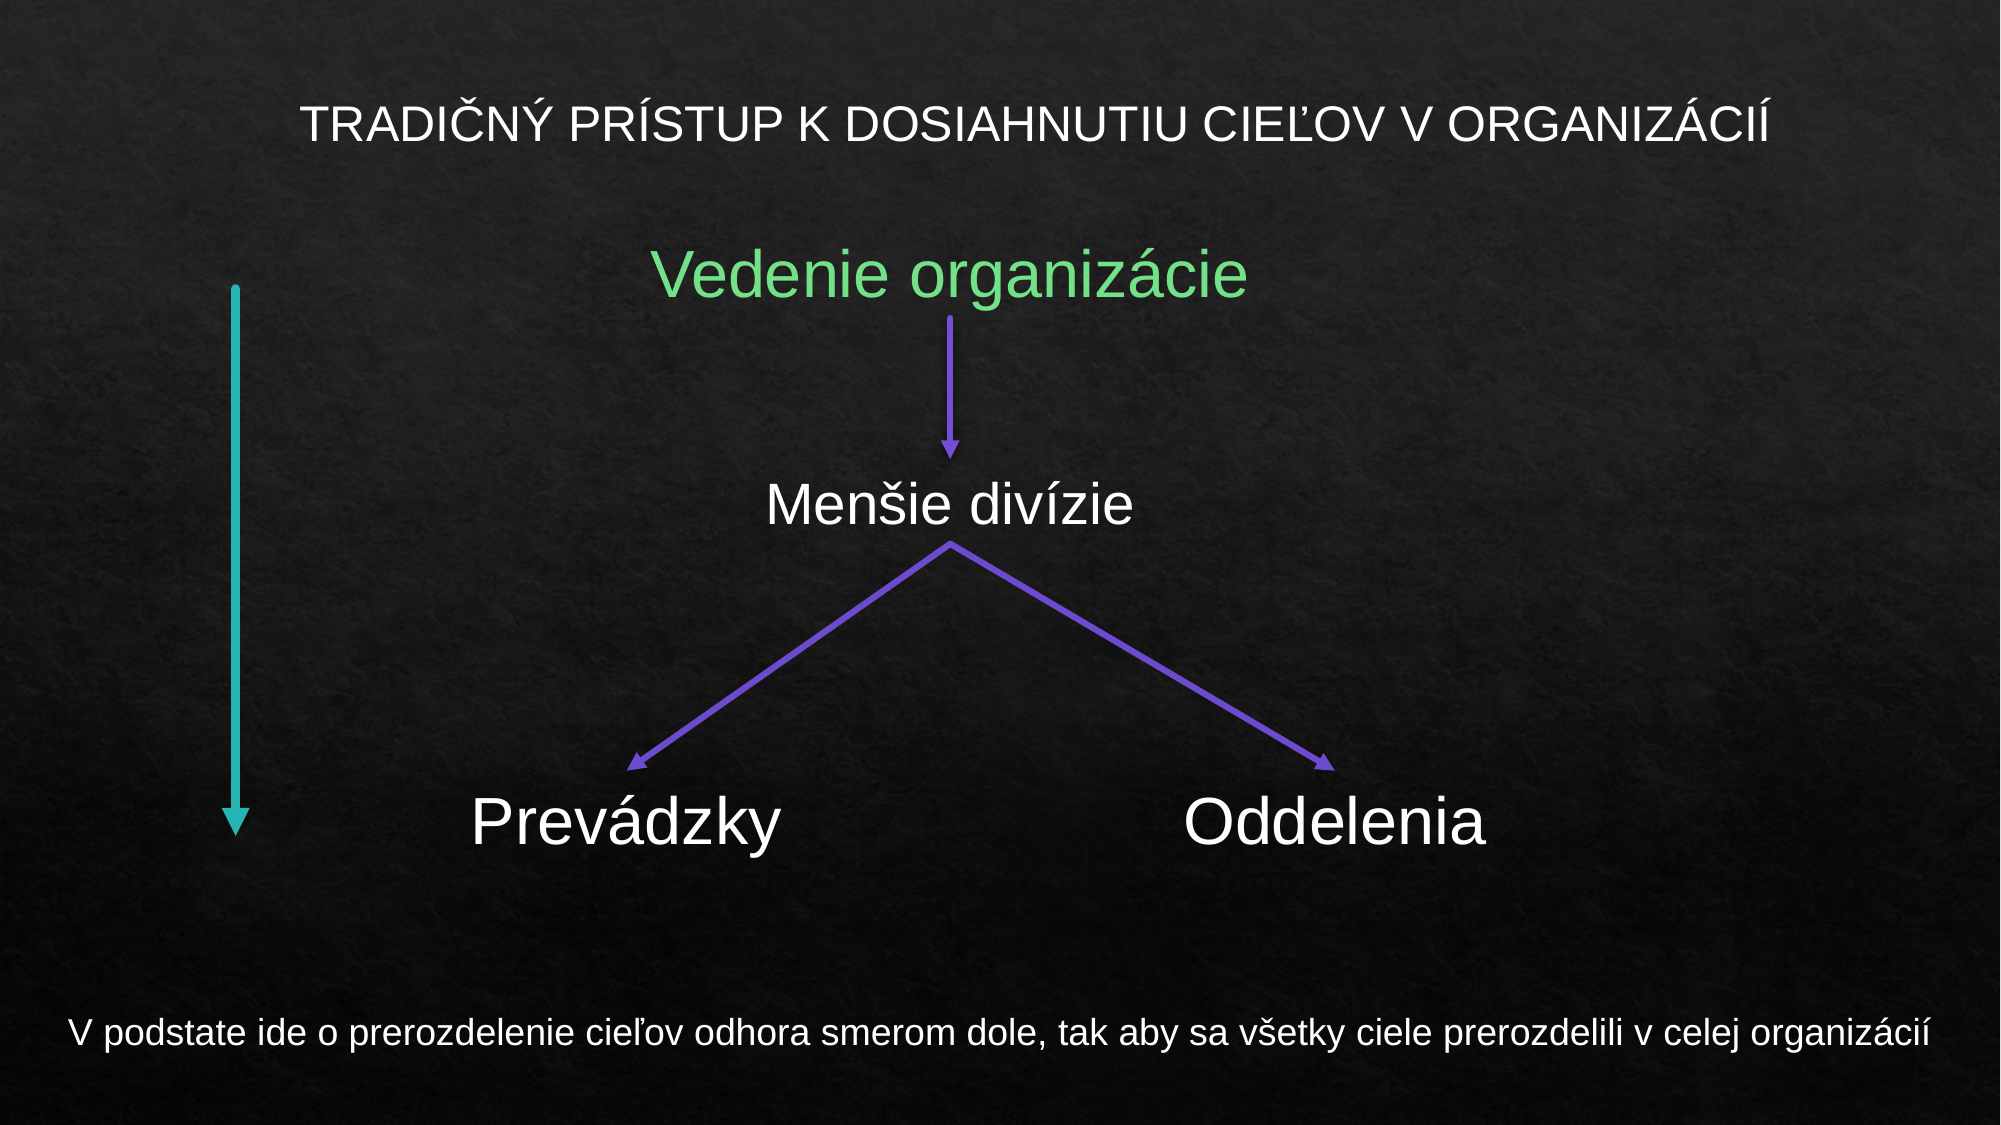

TRADIČNÝ PRÍSTUP K DOSIAHNUTIU CIEĽOV V ORGANIZÁCIÍ
Vedenie organizácie
Menšie divízie
Prevádzky
Oddelenia
V podstate ide o prerozdelenie cieľov odhora smerom dole, tak aby sa všetky ciele prerozdelili v celej organizácií